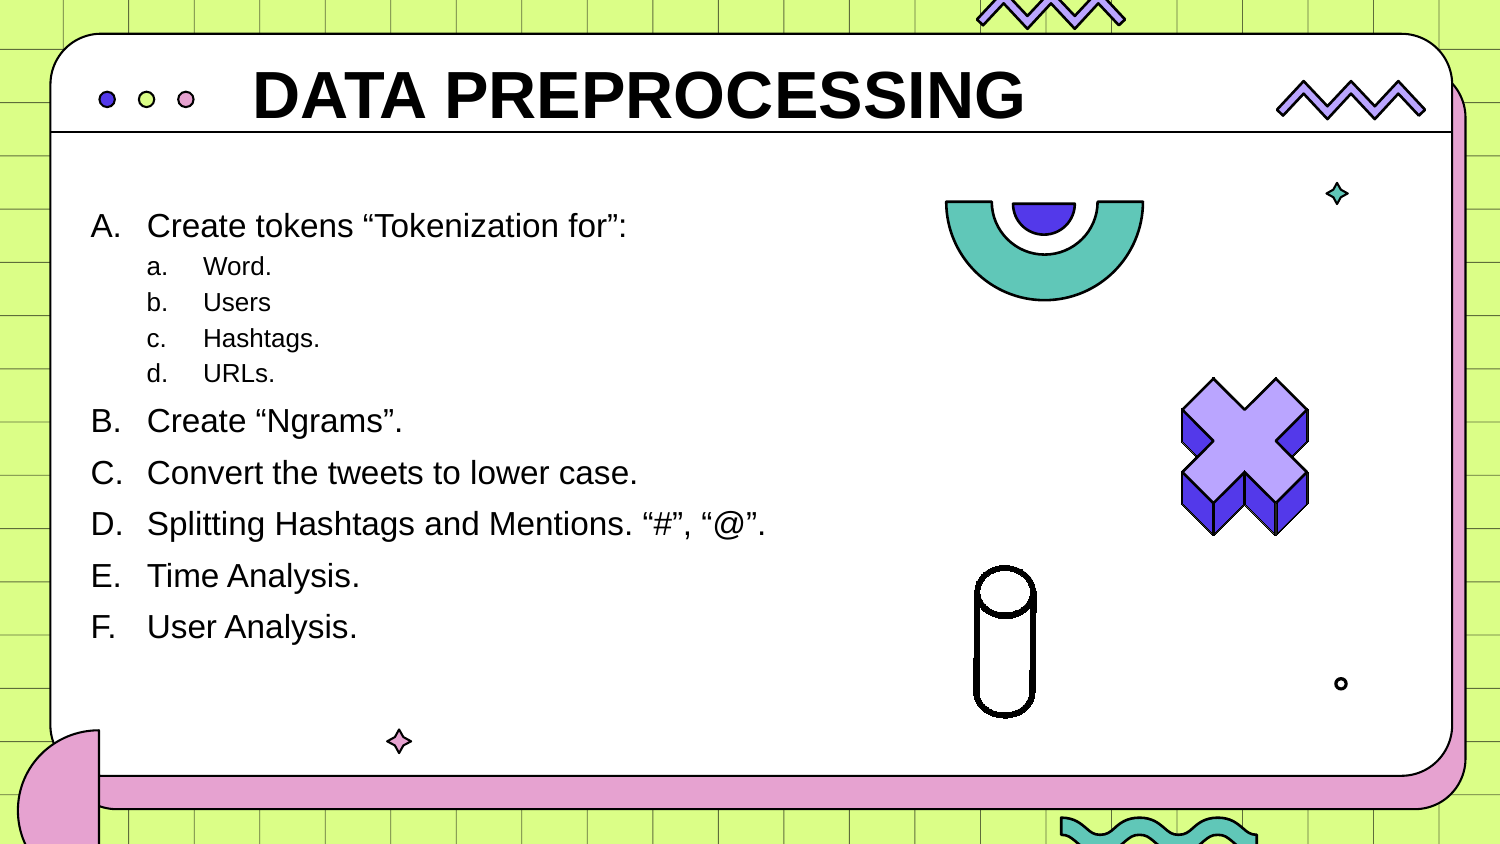

DATA PREPROCESSING

Create tokens “Tokenization for”:
Word.
Users
Hashtags.
URLs.
Create “Ngrams”.
Convert the tweets to lower case.
Splitting Hashtags and Mentions. “#”, “@”.
Time Analysis.
User Analysis.